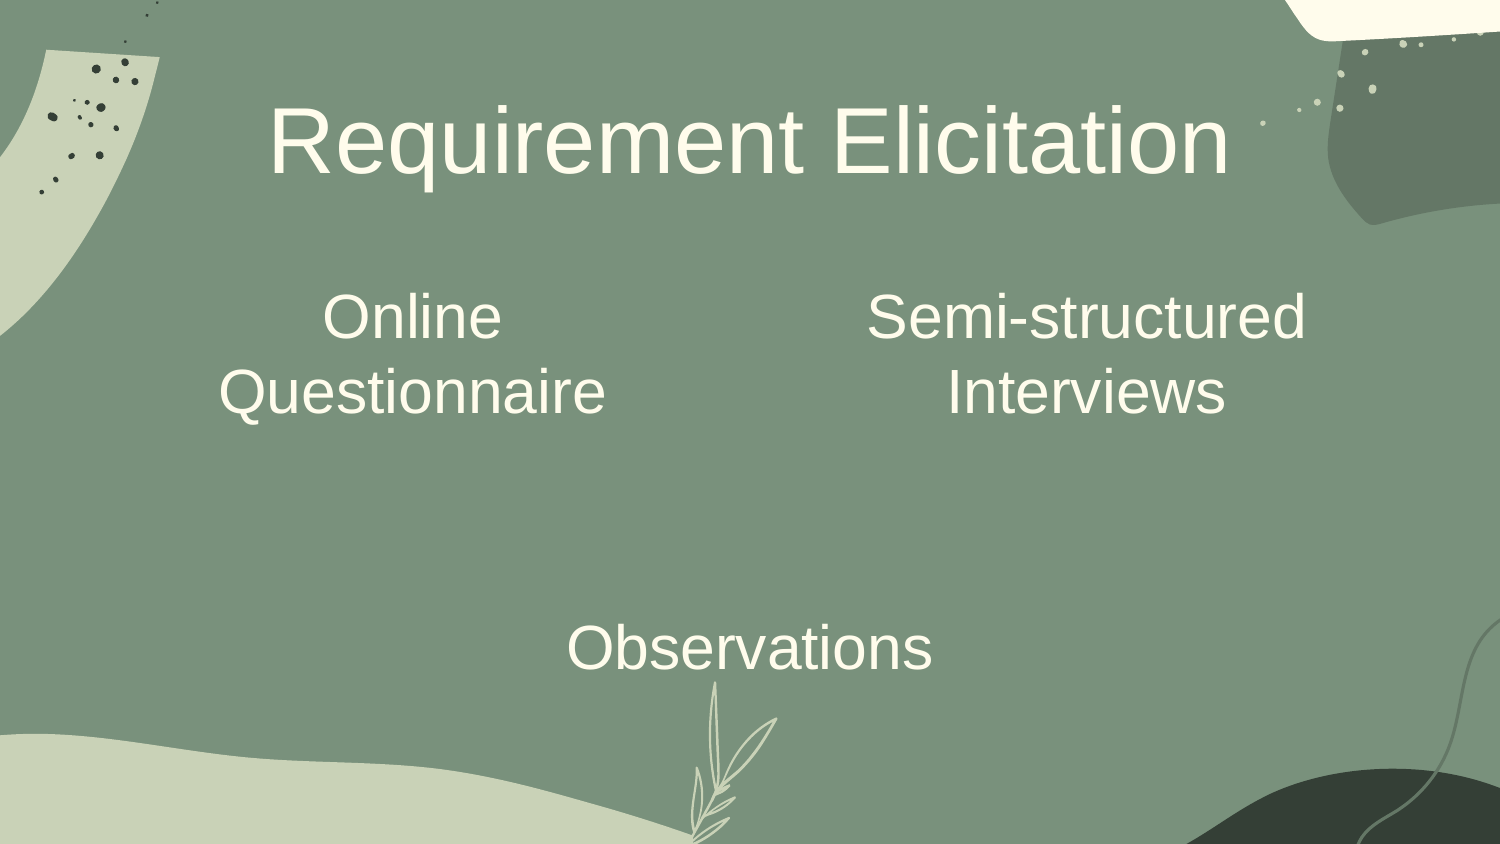

Requirement Elicitation
# Online Questionnaire
Semi-structured Interviews
Observations